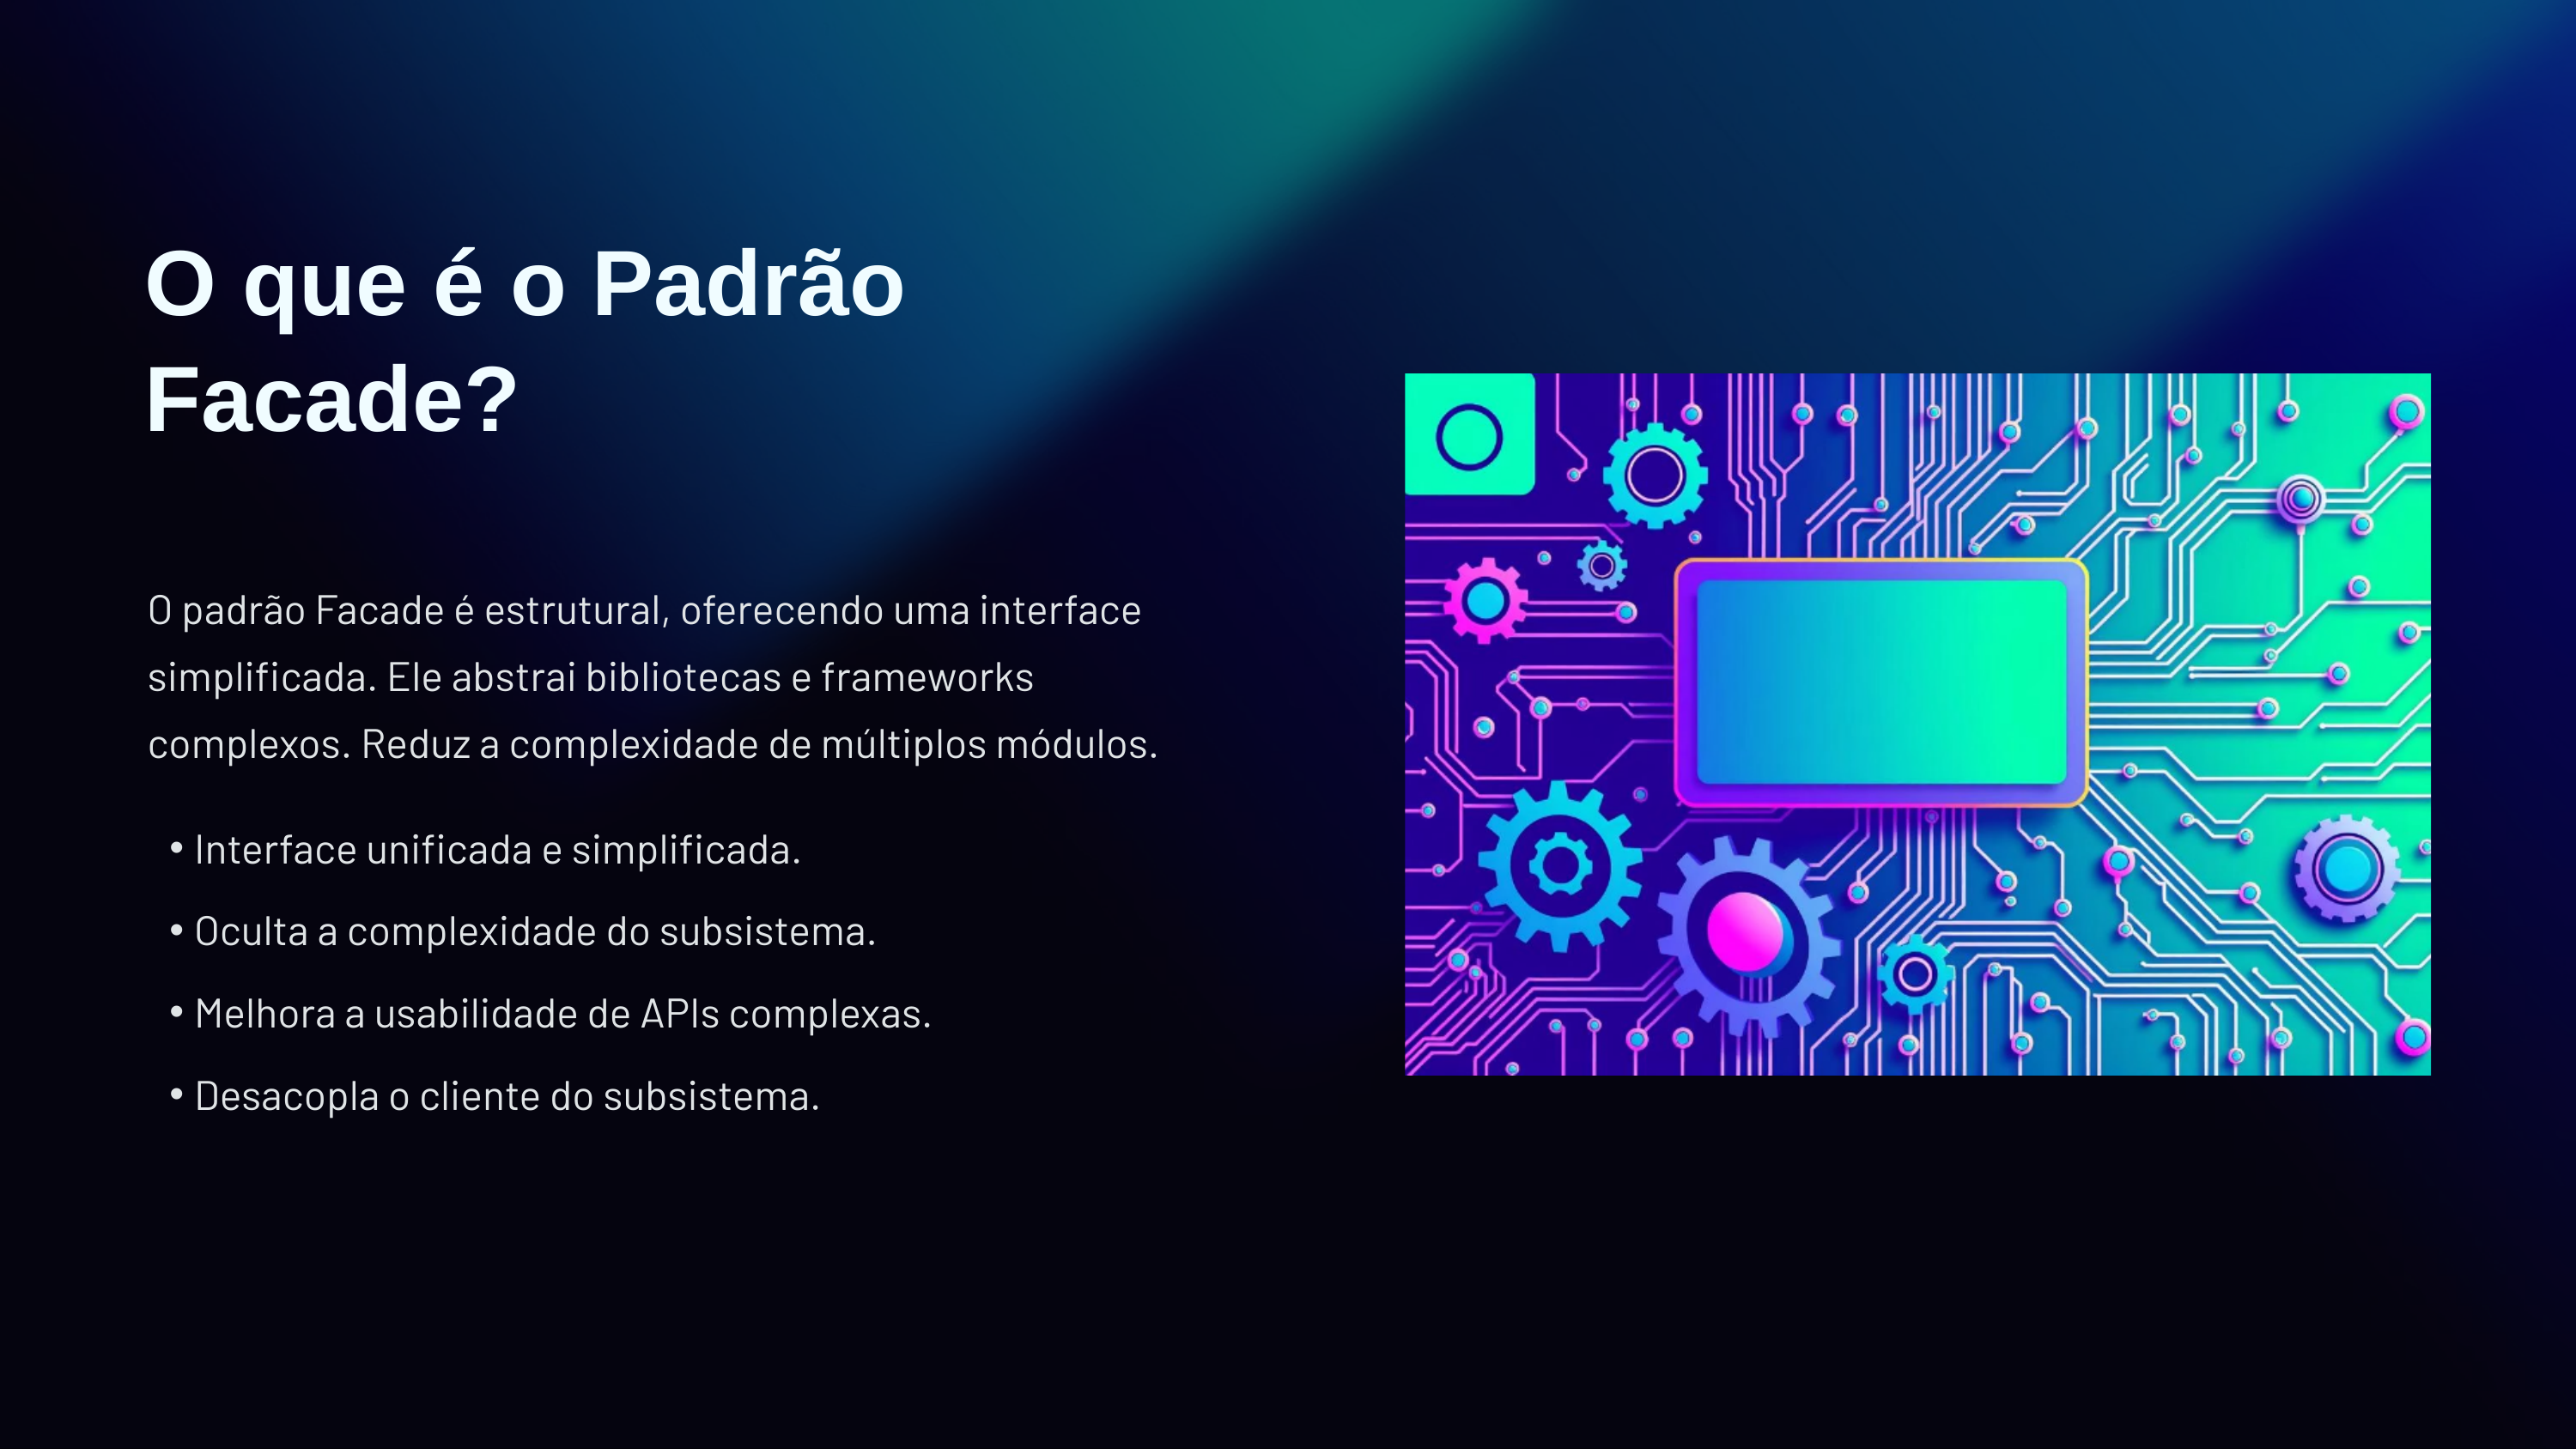

O que é o Padrão Facade?

O padrão Facade é estrutural, oferecendo uma interface simplificada. Ele abstrai bibliotecas e frameworks complexos. Reduz a complexidade de múltiplos módulos.
Interface unificada e simplificada.
Oculta a complexidade do subsistema.
Melhora a usabilidade de APIs complexas.
Desacopla o cliente do subsistema.